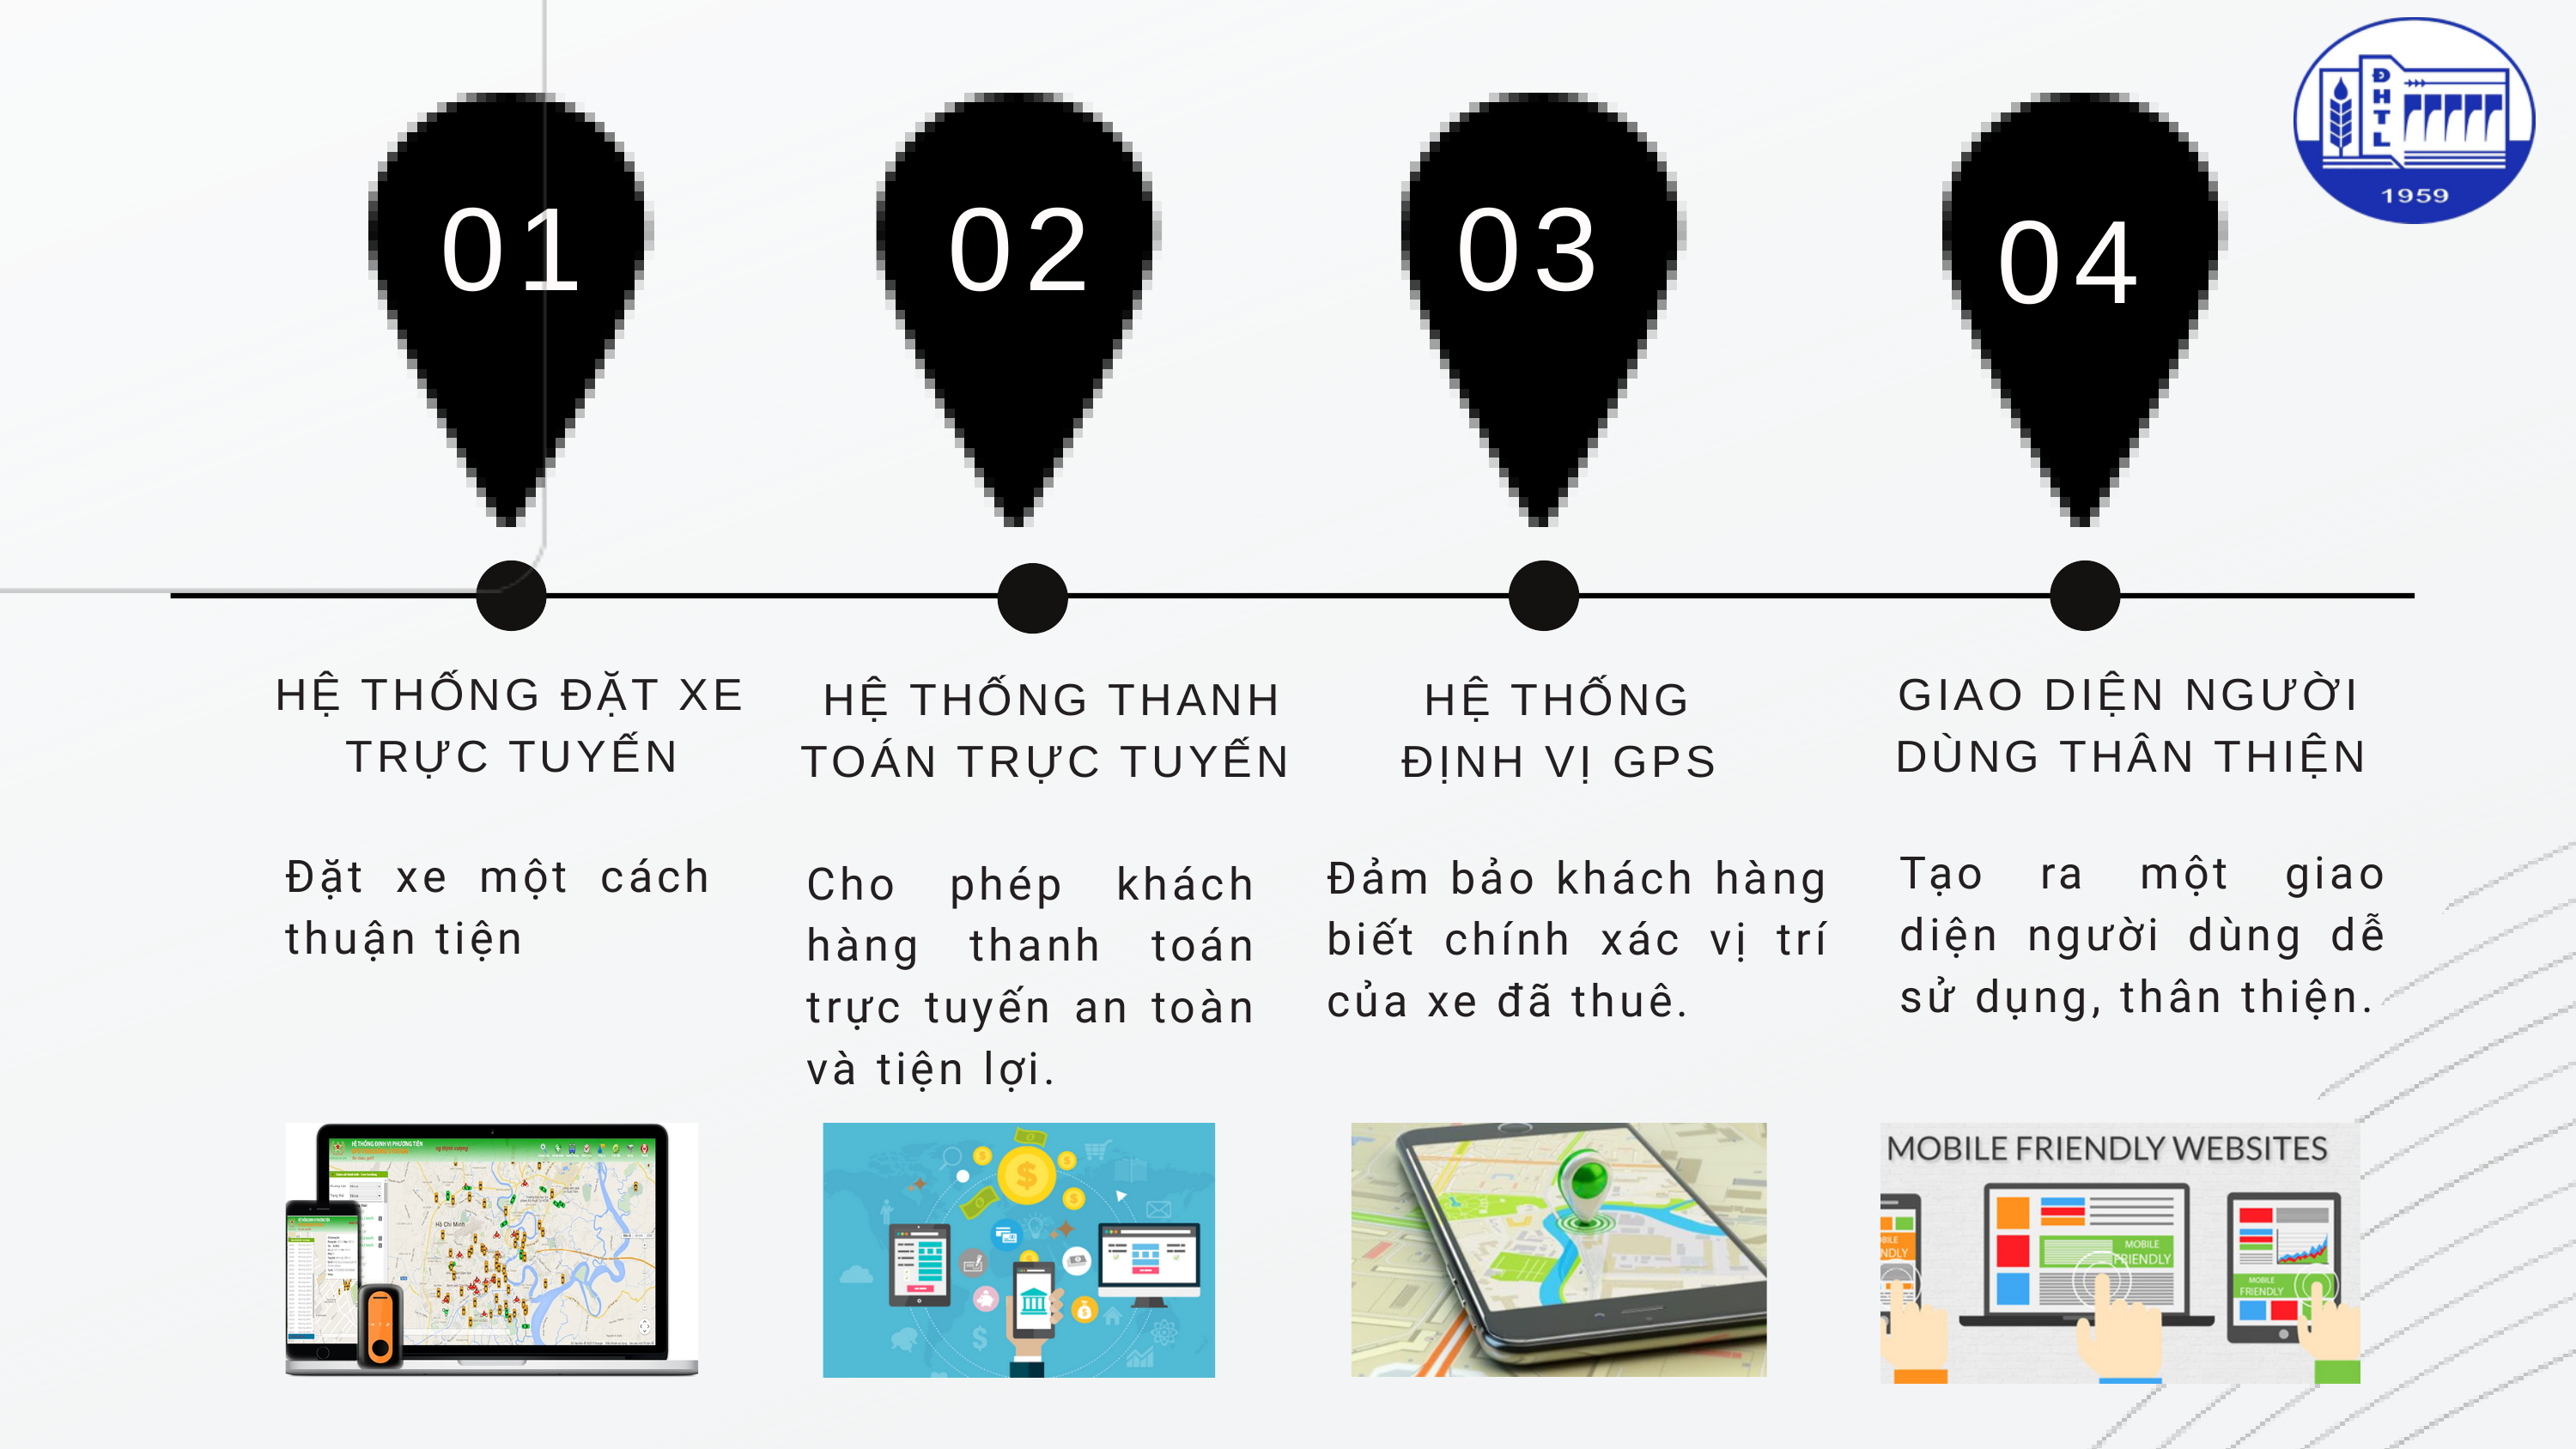

01
02
03
04

HỆ THỐNG ĐẶT XE TRỰC TUYẾN
GIAO DIỆN NGƯỜI DÙNG THÂN THIỆN
HỆ THỐNG ĐỊNH VỊ GPS
 HỆ THỐNG THANH TOÁN TRỰC TUYẾN
Tạo ra một giao diện người dùng dễ sử dụng, thân thiện.
Đặt xe một cách thuận tiện
Đảm bảo khách hàng biết chính xác vị trí của xe đã thuê.

Cho phép khách hàng thanh toán trực tuyến an toàn và tiện lợi.